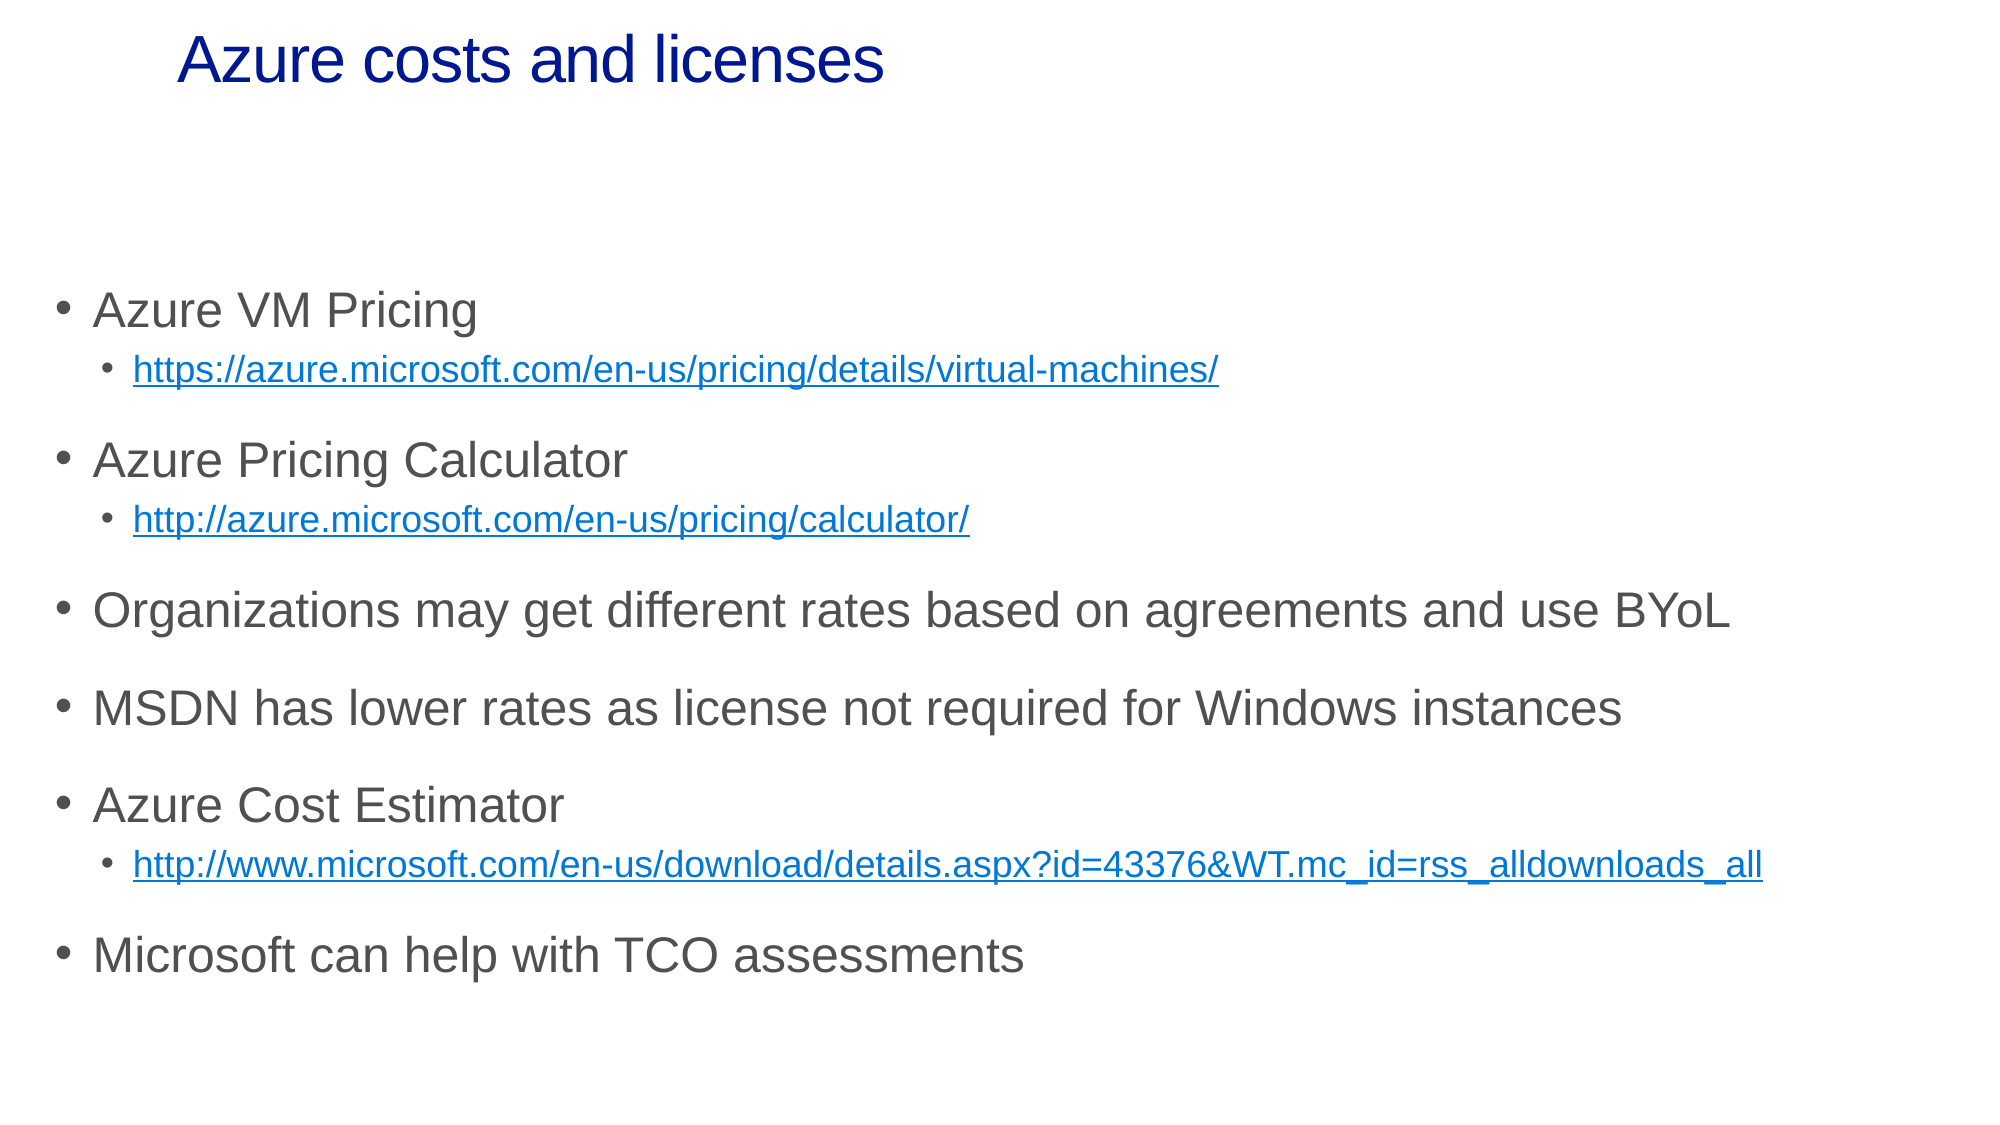

# Azure costs and licenses
Azure VM Pricing
https://azure.microsoft.com/en-us/pricing/details/virtual-machines/
Azure Pricing Calculator
http://azure.microsoft.com/en-us/pricing/calculator/
Organizations may get different rates based on agreements and use BYoL
MSDN has lower rates as license not required for Windows instances
Azure Cost Estimator
http://www.microsoft.com/en-us/download/details.aspx?id=43376&WT.mc_id=rss_alldownloads_all
Microsoft can help with TCO assessments